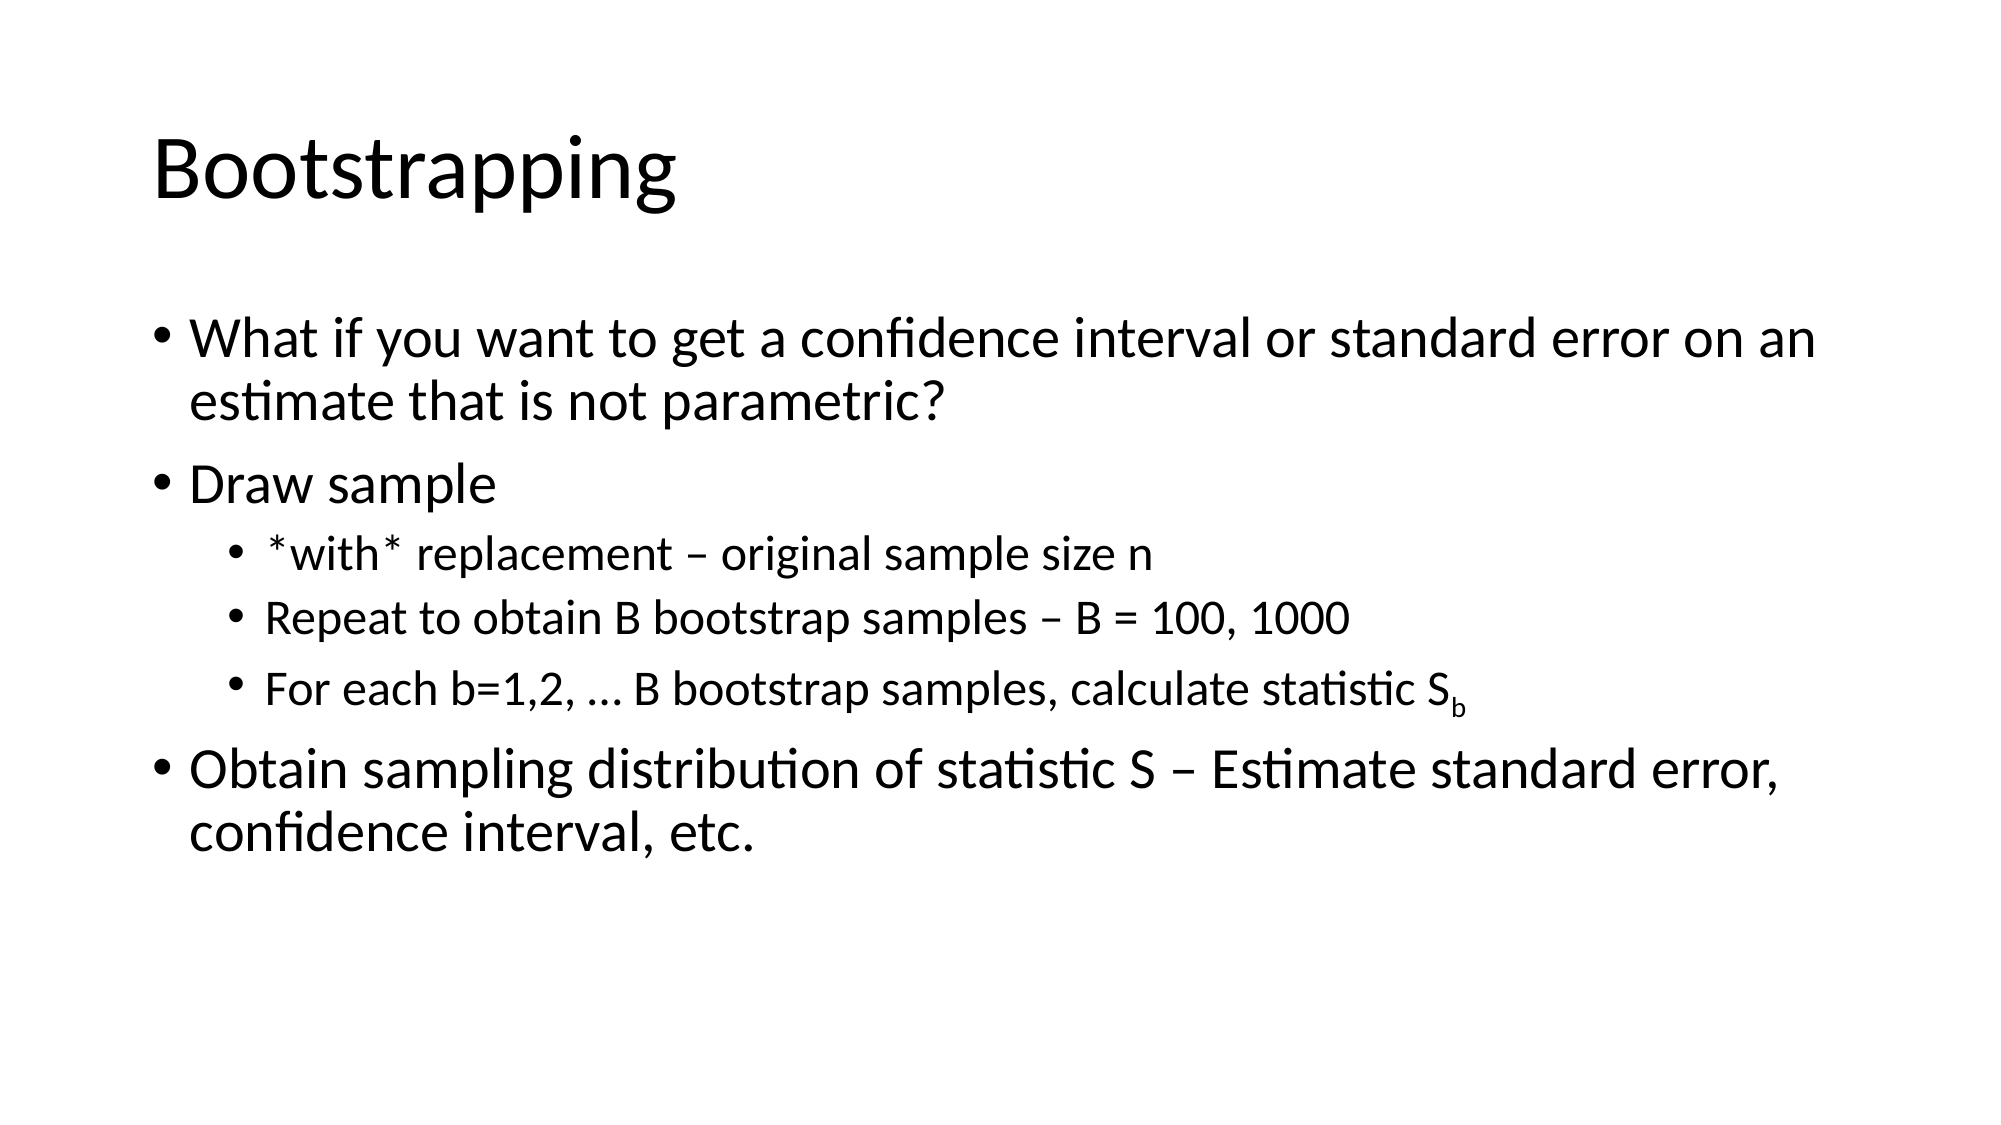

# Bootstrapping
What if you want to get a confidence interval or standard error on an estimate that is not parametric?
Draw sample
*with* replacement – original sample size n
Repeat to obtain B bootstrap samples – B = 100, 1000
For each b=1,2, … B bootstrap samples, calculate statistic Sb
Obtain sampling distribution of statistic S – Estimate standard error, confidence interval, etc.